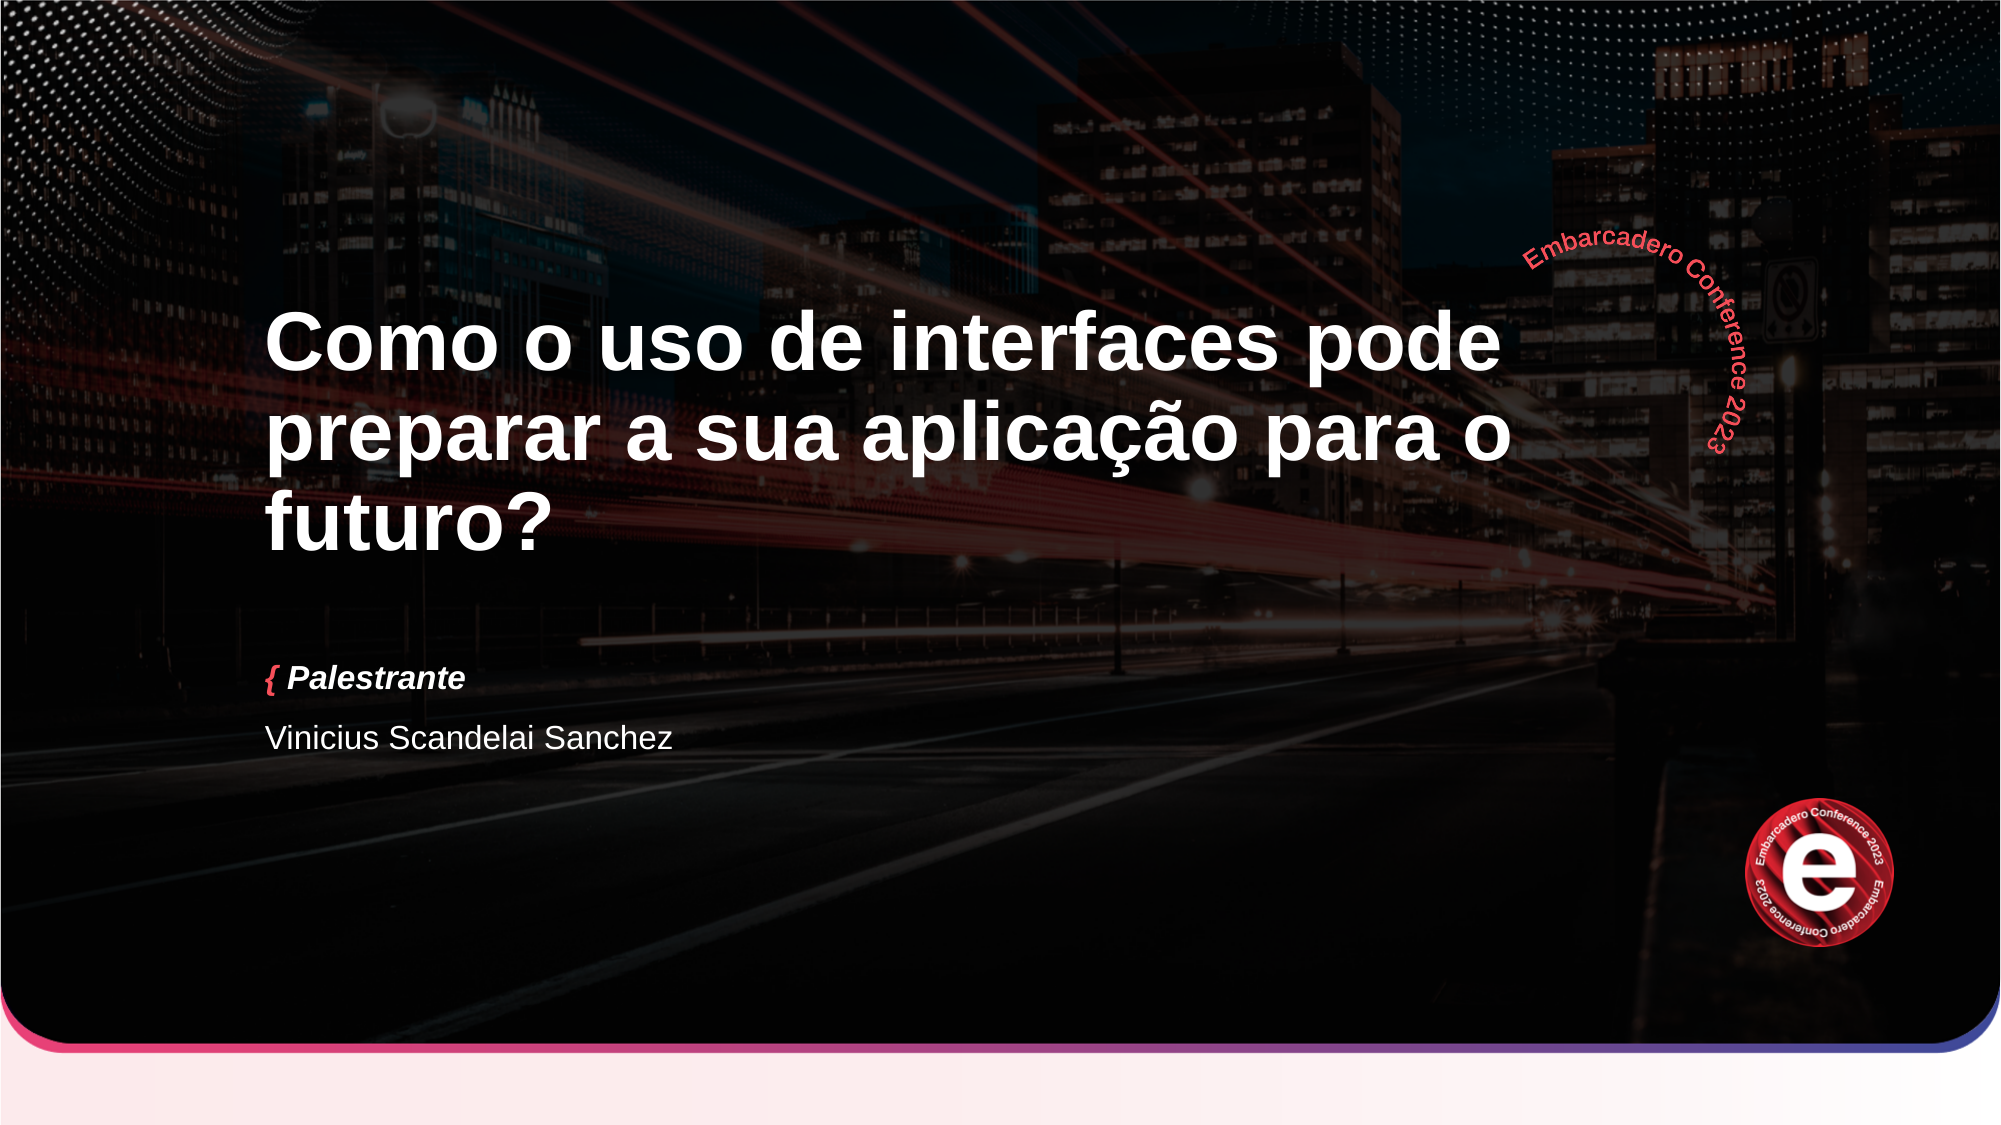

# Como o uso de interfaces pode preparar a sua aplicação para o futuro?
Vinicius Scandelai Sanchez